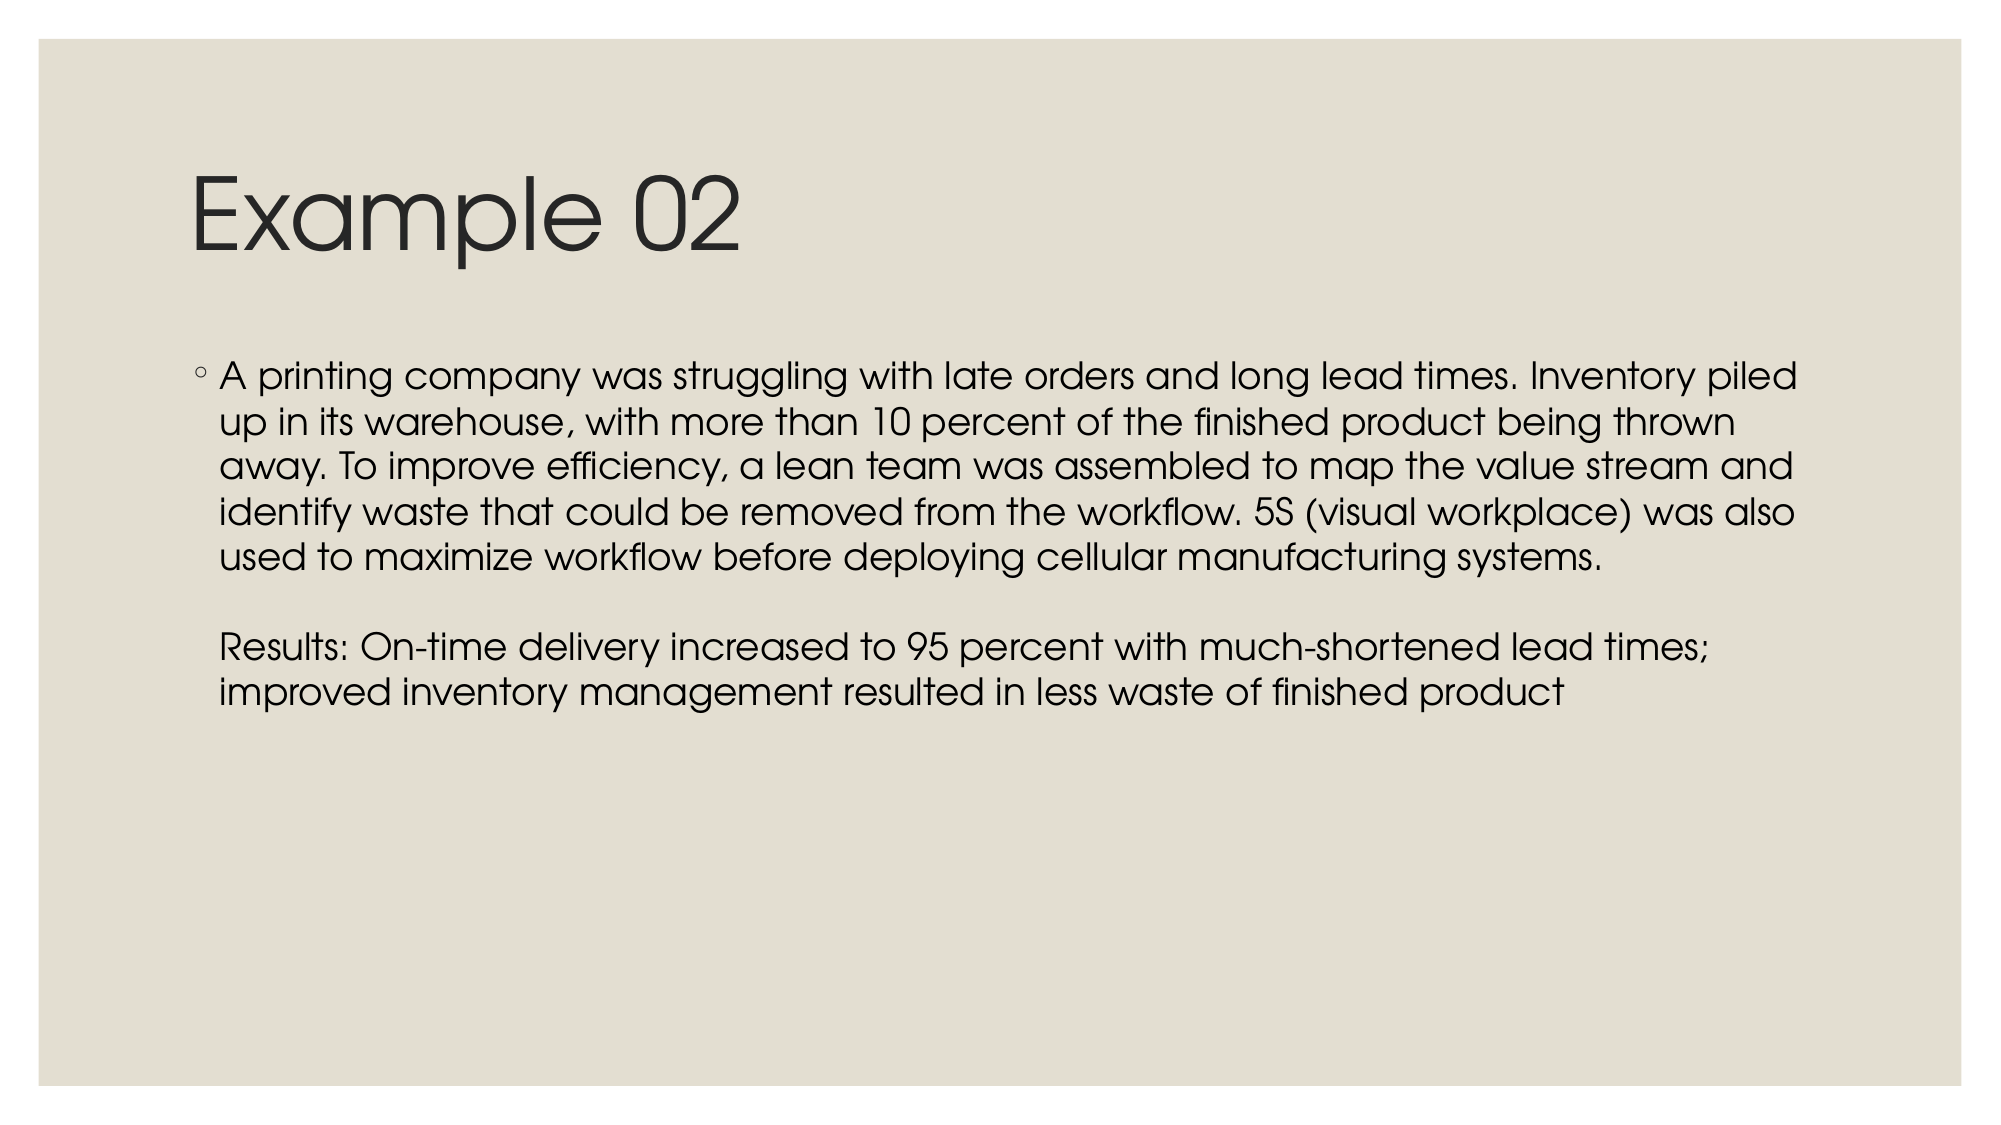

# Example 02
A printing company was struggling with late orders and long lead times. Inventory piled up in its warehouse, with more than 10 percent of the finished product being thrown away. To improve efficiency, a lean team was assembled to map the value stream and identify waste that could be removed from the workflow. 5S (visual workplace) was also used to maximize workflow before deploying cellular manufacturing systems.
 
Results: On-time delivery increased to 95 percent with much-shortened lead times; improved inventory management resulted in less waste of finished product